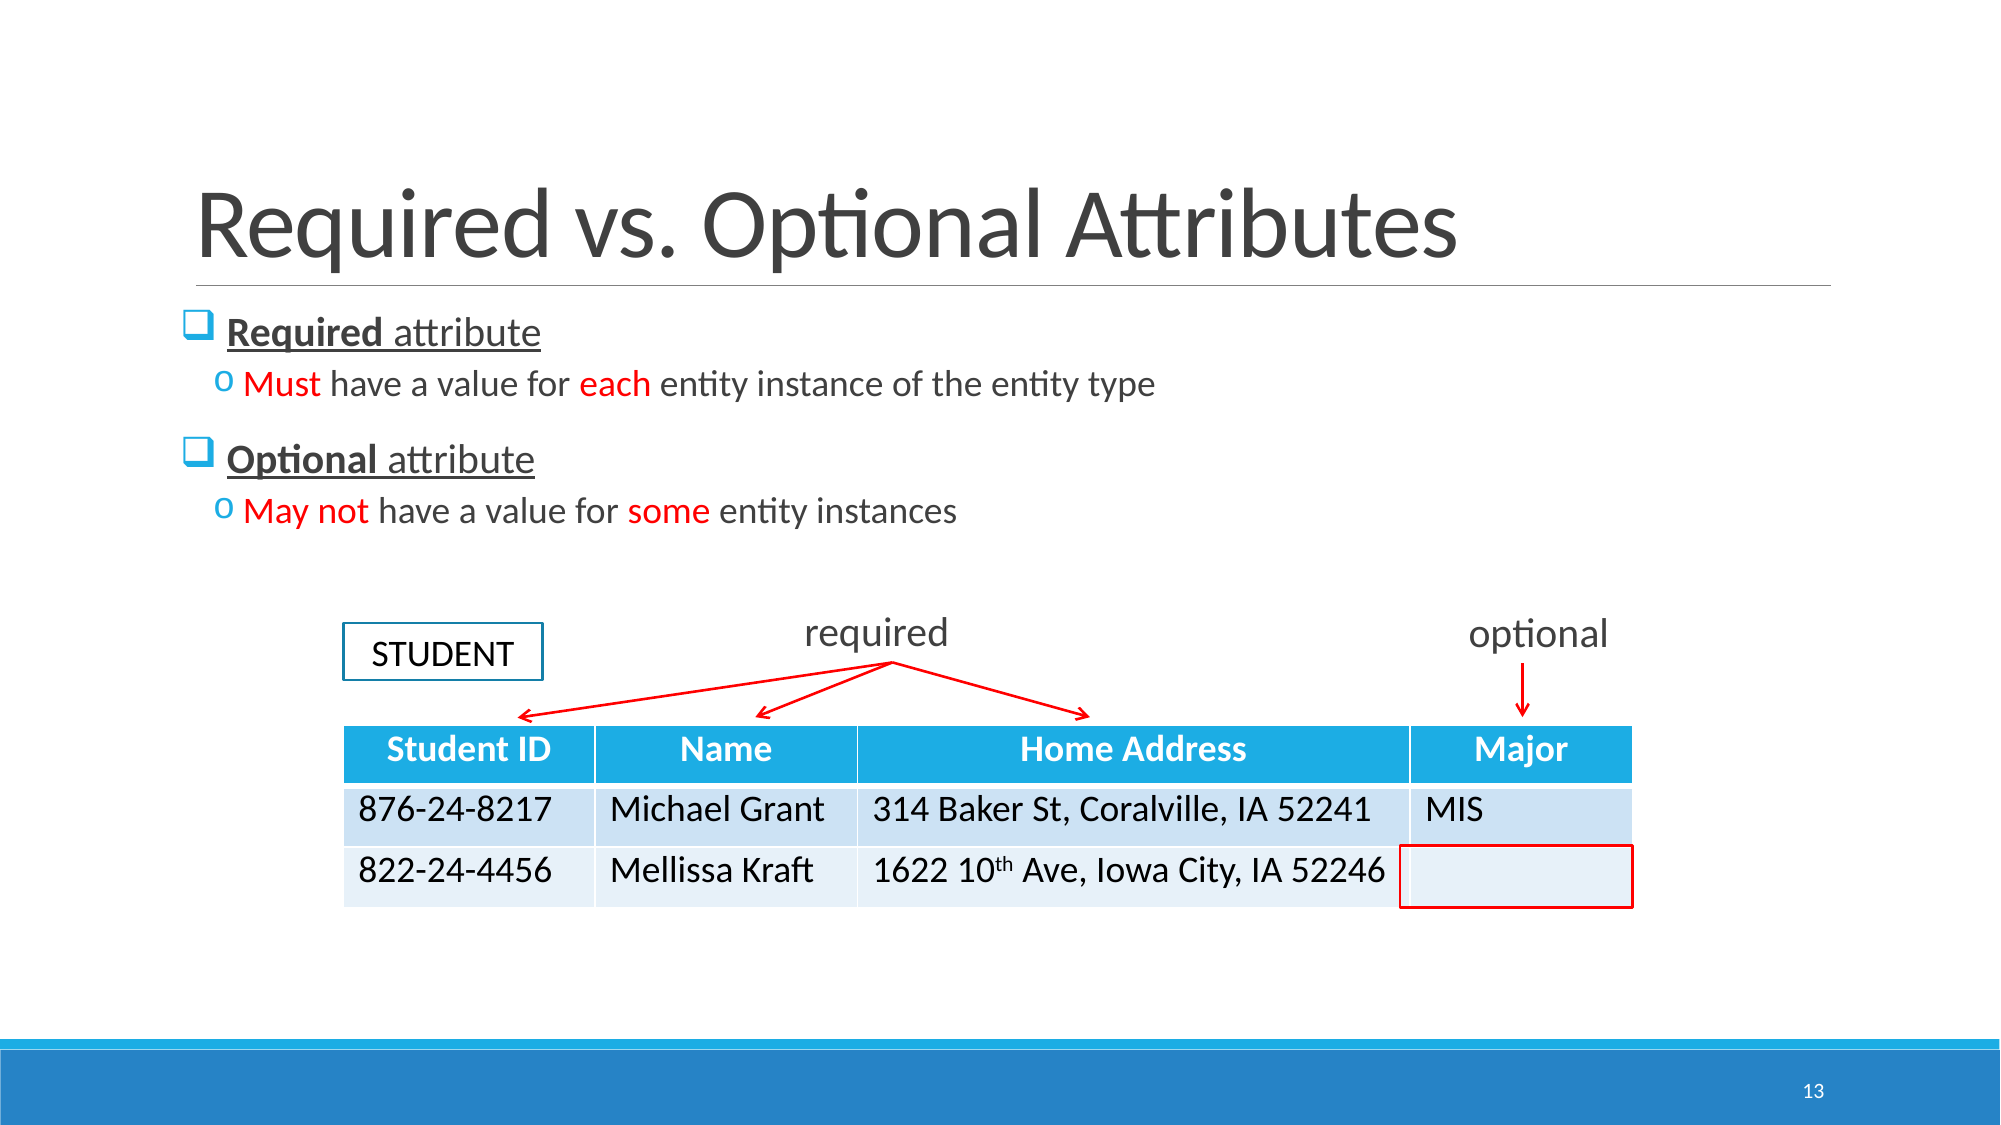

# Required vs. Optional Attributes
 Required attribute
Must have a value for each entity instance of the entity type
 Optional attribute
May not have a value for some entity instances
required
optional
STUDENT
| Student ID | Name | Home Address | Major |
| --- | --- | --- | --- |
| 876-24-8217 | Michael Grant | 314 Baker St, Coralville, IA 52241 | MIS |
| 822-24-4456 | Mellissa Kraft | 1622 10th Ave, Iowa City, IA 52246 |  |

13